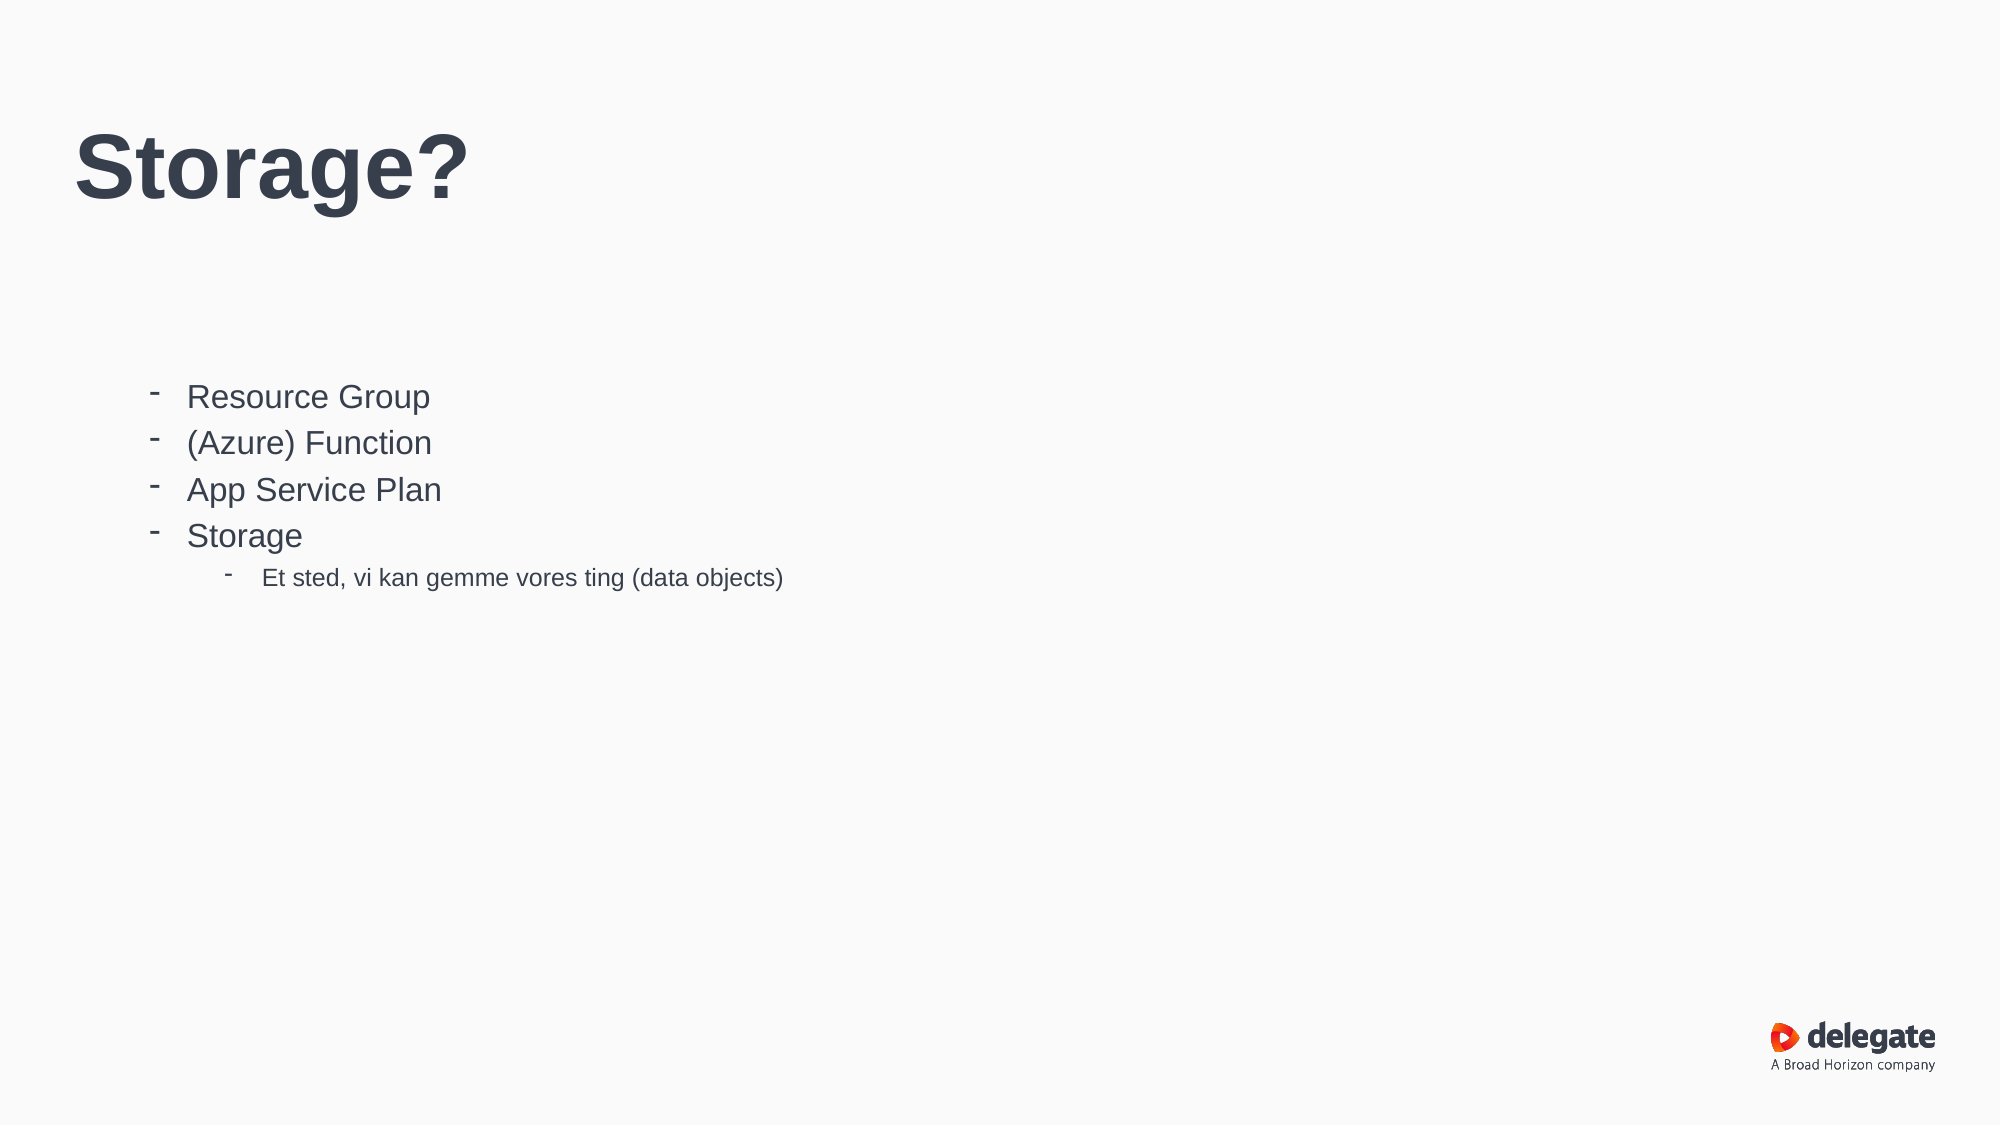

# Storage?
Resource Group
(Azure) Function
App Service Plan
Storage
Et sted, vi kan gemme vores ting (data objects)